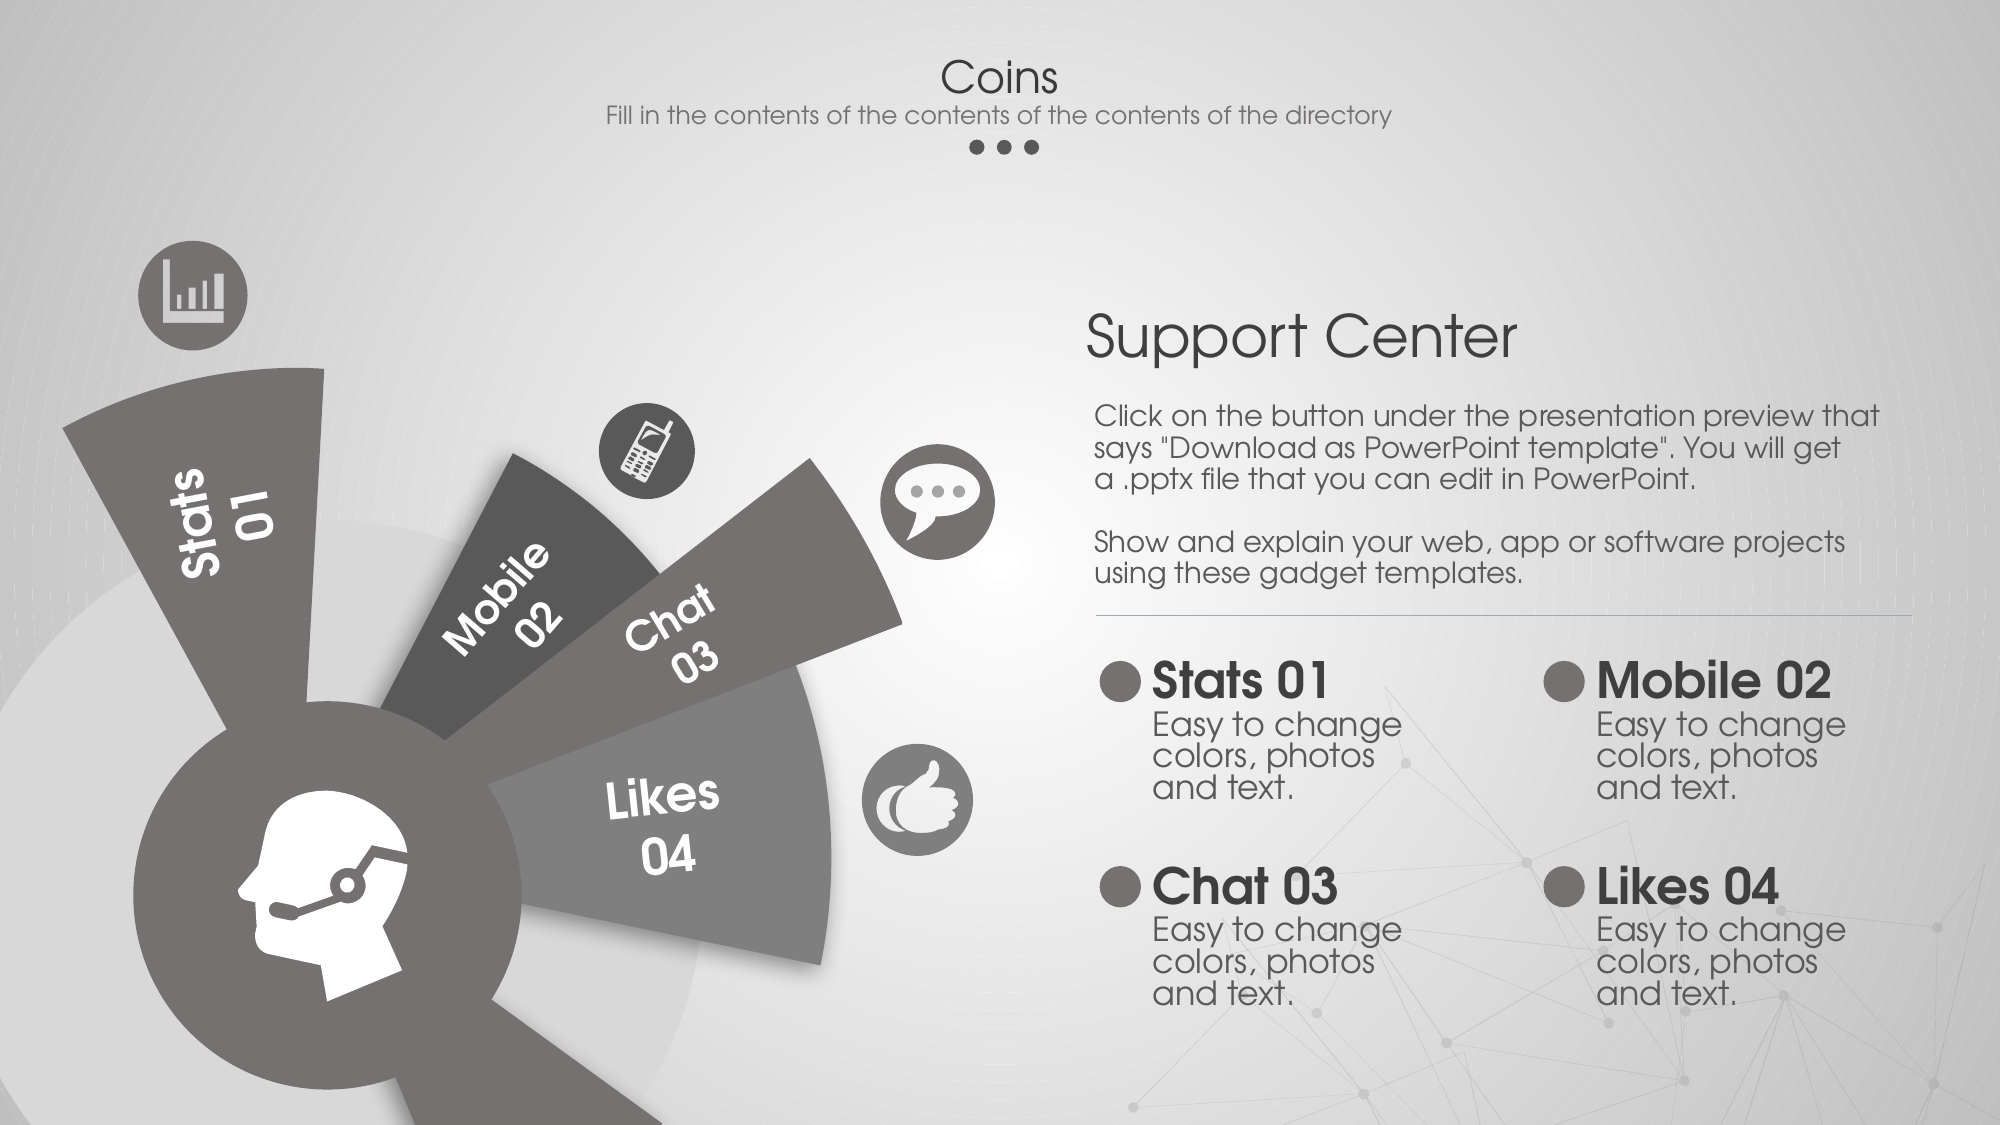

Coins
Fill in the contents of the contents of the contents of the directory

Support Center

Click on the button under the presentation preview that says "Download as PowerPoint template". You will get a .pptx file that you can edit in PowerPoint.
Show and explain your web, app or software projects using these gadget templates.

Stats
01
Mobile
 02
Chat
03
Stats 01
Mobile 02

Easy to change colors, photos and text.
Easy to change colors, photos and text.

Likes
04
Chat 03
Likes 04

Easy to change colors, photos and text.
Easy to change colors, photos and text.